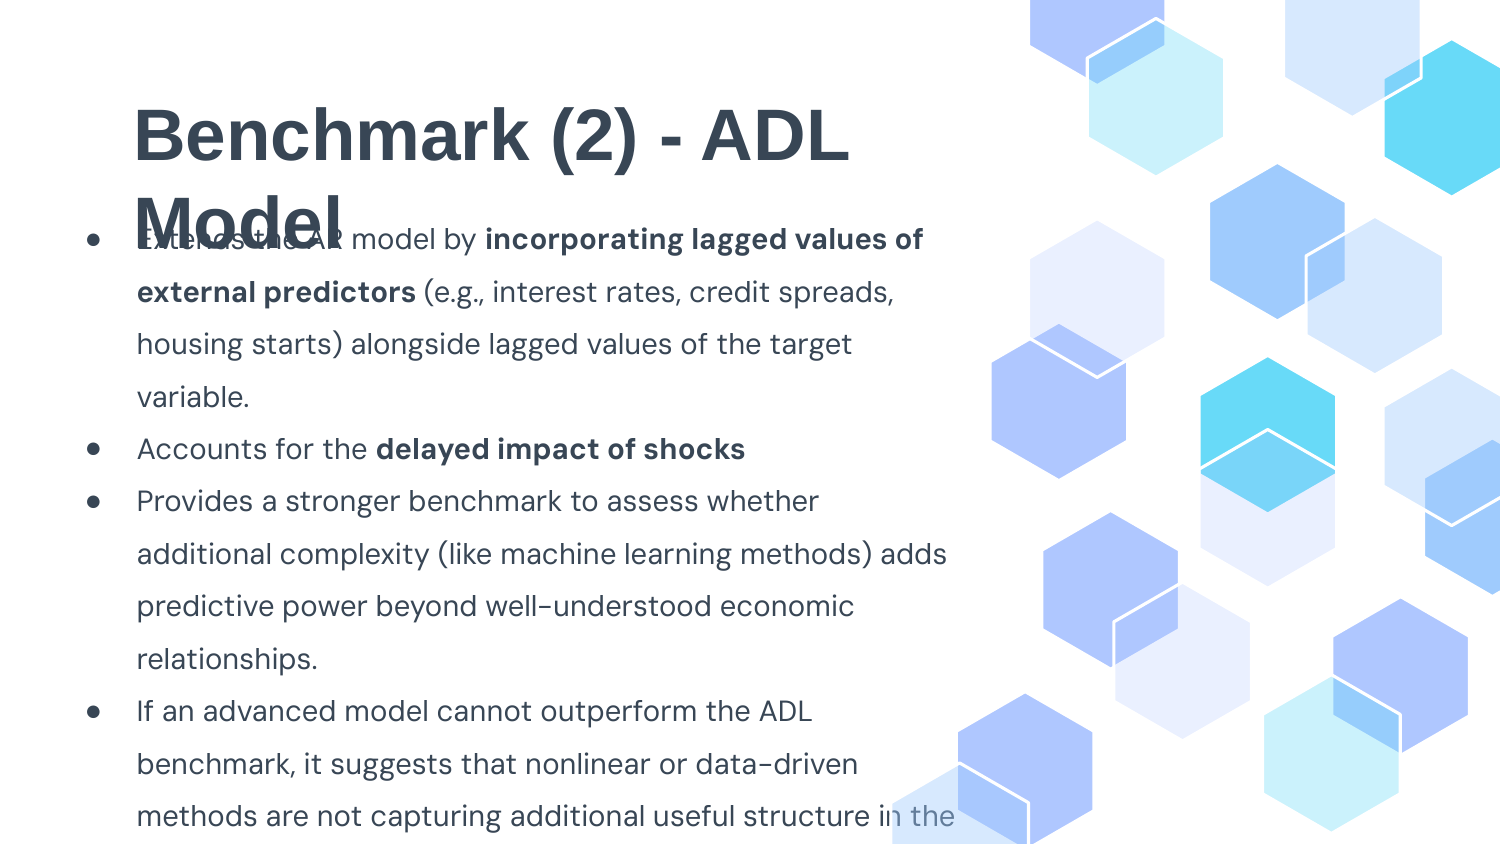

# Benchmark (2) - ADL Model
Extends the AR model by incorporating lagged values of external predictors (e.g., interest rates, credit spreads, housing starts) alongside lagged values of the target variable.
Accounts for the delayed impact of shocks
Provides a stronger benchmark to assess whether additional complexity (like machine learning methods) adds predictive power beyond well-understood economic relationships.
If an advanced model cannot outperform the ADL benchmark, it suggests that nonlinear or data-driven methods are not capturing additional useful structure in the data.